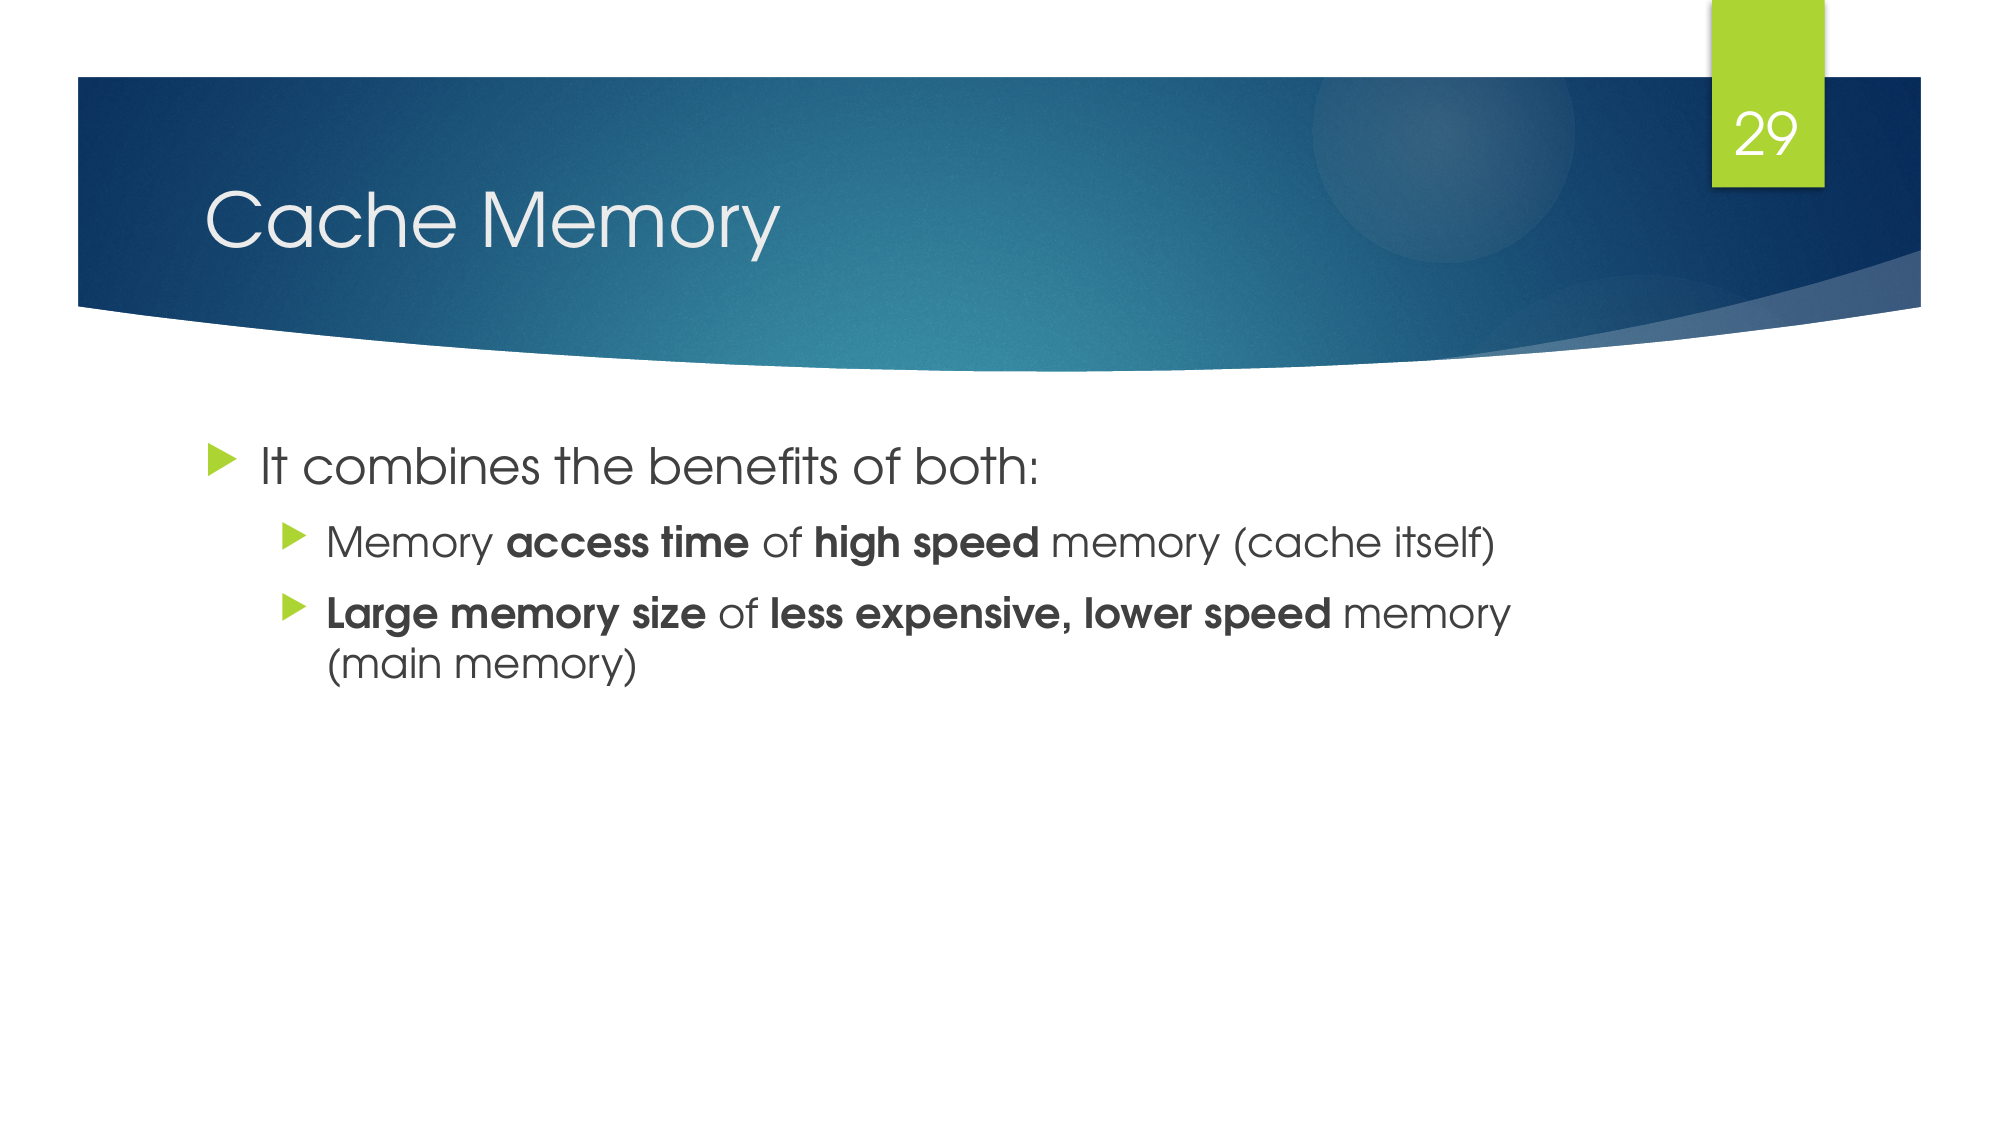

29
# Cache Memory
It combines the benefits of both:
Memory access time of high speed memory (cache itself)
Large memory size of less expensive, lower speed memory (main memory)